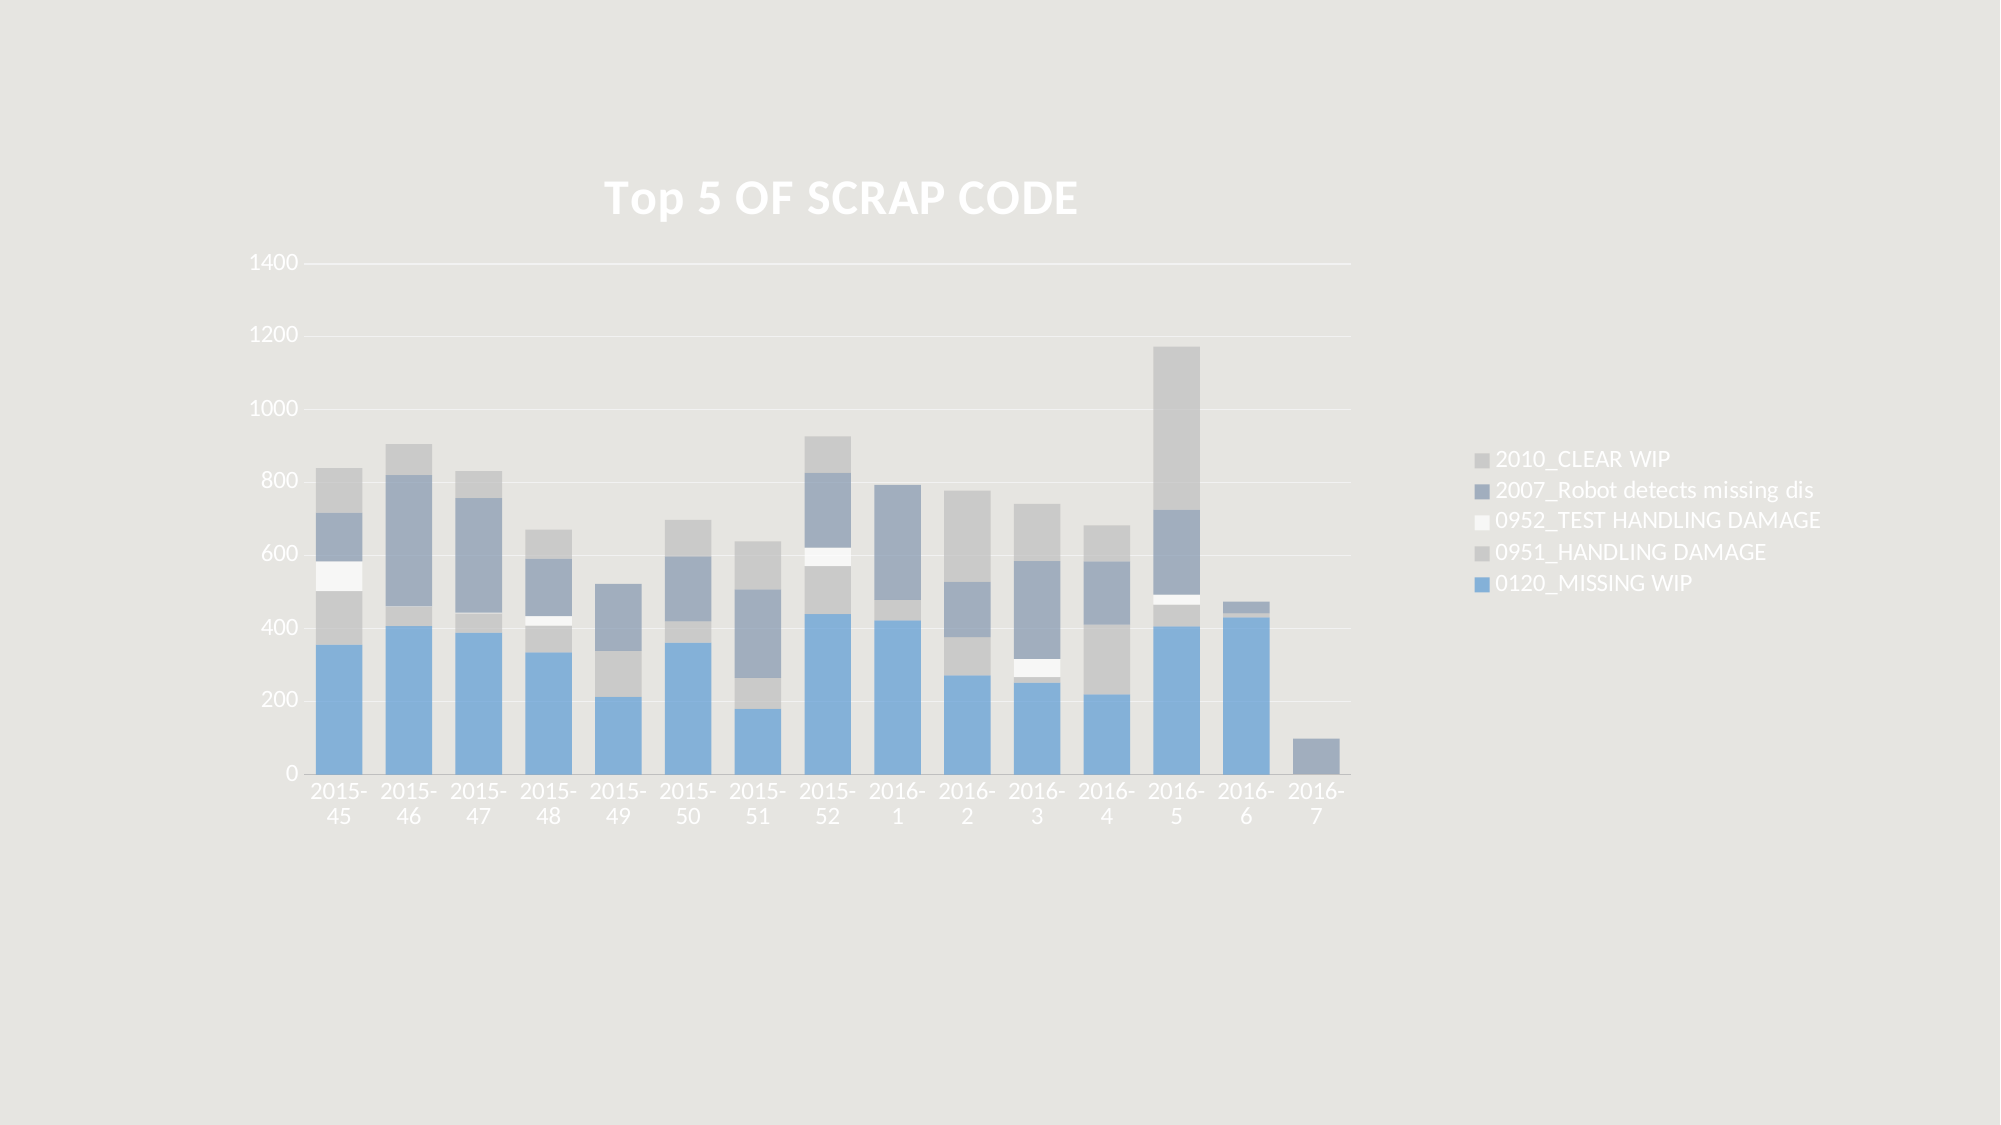

### Chart: Top 5 OF SCRAP CODE

| Category | 0120_MISSING WIP | 0951_HANDLING DAMAGE | 0952_TEST HANDLING DAMAGE | 2007_Robot detects missing dis | 2010_CLEAR WIP |
|---|---|---|---|---|---|
| 2015-45 | 356.0 | 147.0 | 81.0 | 134.0 | 122.0 |
| 2015-46 | 407.0 | 53.0 | 1.0 | 360.0 | 85.0 |
| 2015-47 | 389.0 | 53.0 | 2.0 | 314.0 | 74.0 |
| 2015-48 | 335.0 | 73.0 | 26.0 | 158.0 | 79.0 |
| 2015-49 | 213.0 | 126.0 | None | 184.0 | None |
| 2015-50 | 362.0 | 58.0 | None | 178.0 | 100.0 |
| 2015-51 | 180.0 | 85.0 | None | 243.0 | 131.0 |
| 2015-52 | 440.0 | 131.0 | 51.0 | 205.0 | 100.0 |
| 2016-1 | 423.0 | 56.0 | None | 315.0 | None |
| 2016-2 | 272.0 | 105.0 | None | 151.0 | 250.0 |
| 2016-3 | 252.0 | 15.0 | 50.0 | 268.0 | 157.0 |
| 2016-4 | 220.0 | 191.0 | None | 173.0 | 99.0 |
| 2016-5 | 406.0 | 60.0 | 27.0 | 233.0 | 447.0 |
| 2016-6 | 431.0 | 11.0 | None | 32.0 | None |
| 2016-7 | None | 2.0 | None | 97.0 | None |